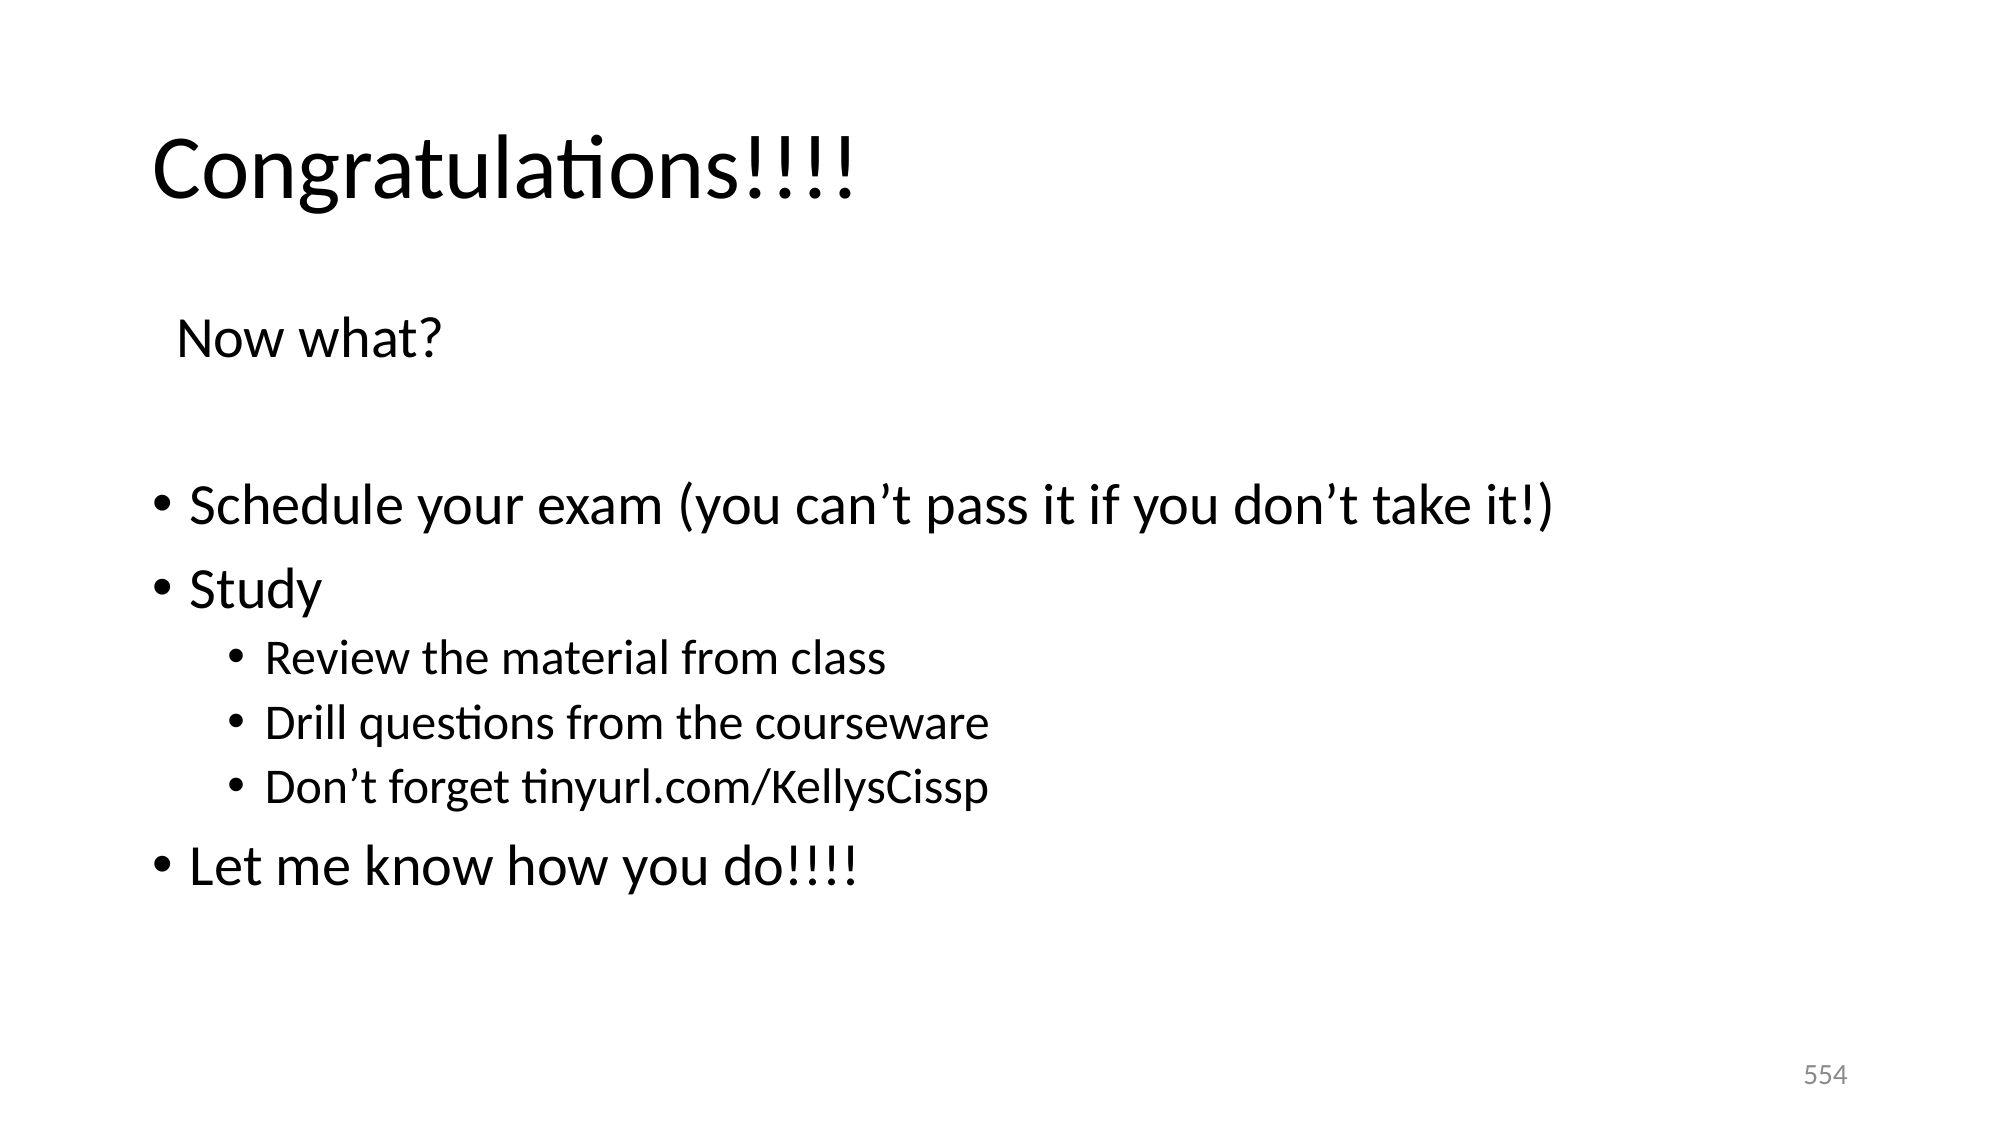

# Congratulations!!!!
Now what?

Schedule your exam (you can’t pass it if you don’t take it!)
Study
Review the material from class
Drill questions from the courseware
Don’t forget tinyurl.com/KellysCissp
Let me know how you do!!!!

554